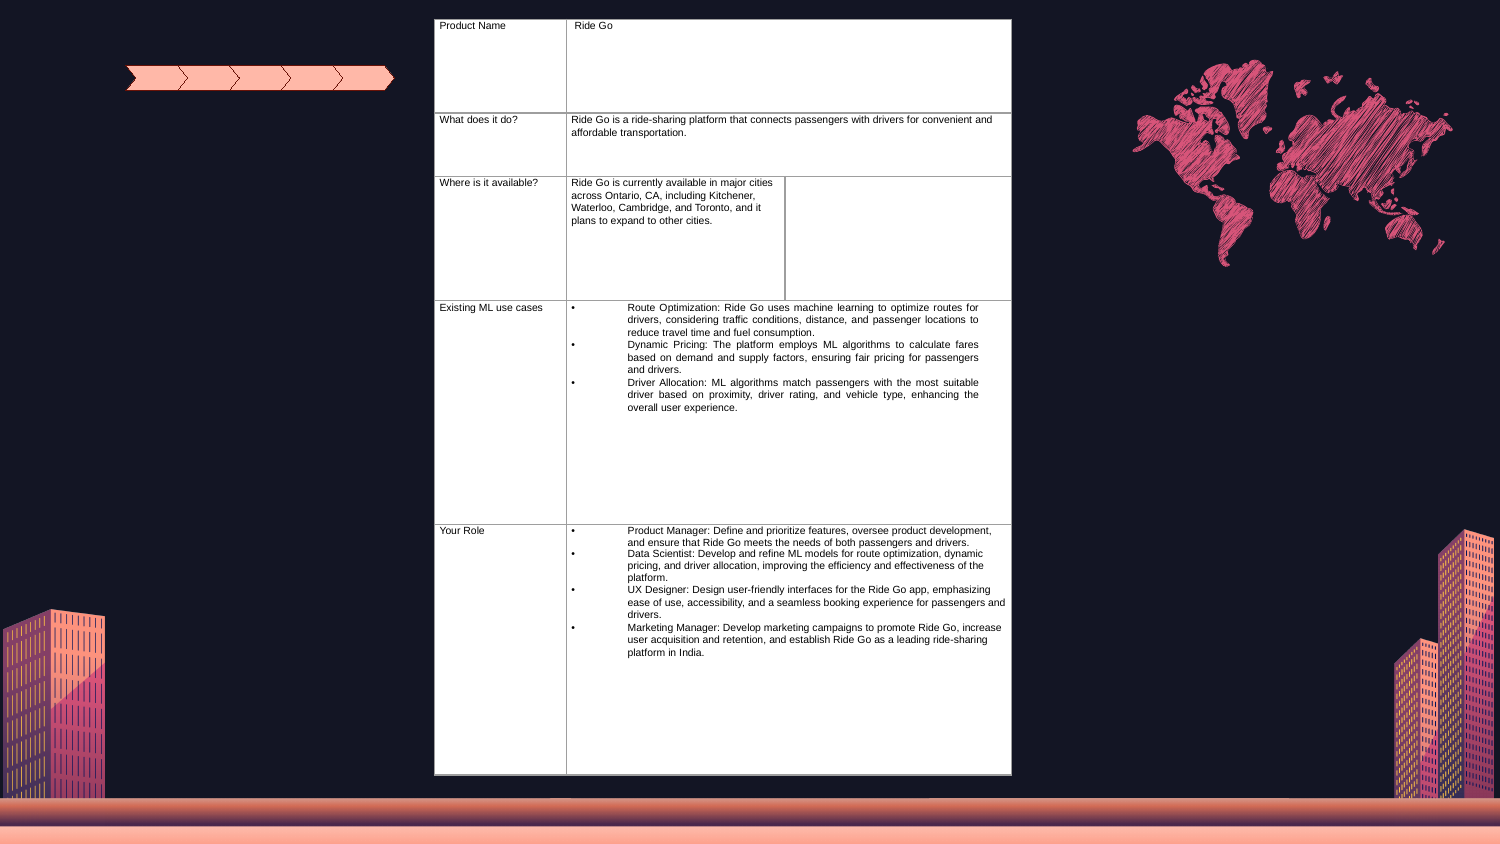

| Product Name | Ride Go |  |
| --- | --- | --- |
| What does it do? | Ride Go is a ride-sharing platform that connects passengers with drivers for convenient and affordable transportation. |  |
| Where is it available? | Ride Go is currently available in major cities across Ontario, CA, including Kitchener, Waterloo, Cambridge, and Toronto, and it plans to expand to other cities. |  |
| Existing ML use cases | Route Optimization: Ride Go uses machine learning to optimize routes for drivers, considering traffic conditions, distance, and passenger locations to reduce travel time and fuel consumption. Dynamic Pricing: The platform employs ML algorithms to calculate fares based on demand and supply factors, ensuring fair pricing for passengers and drivers. Driver Allocation: ML algorithms match passengers with the most suitable driver based on proximity, driver rating, and vehicle type, enhancing the overall user experience. |  |
| Your Role | Product Manager: Define and prioritize features, oversee product development, and ensure that Ride Go meets the needs of both passengers and drivers. Data Scientist: Develop and refine ML models for route optimization, dynamic pricing, and driver allocation, improving the efficiency and effectiveness of the platform. UX Designer: Design user-friendly interfaces for the Ride Go app, emphasizing ease of use, accessibility, and a seamless booking experience for passengers and drivers. Marketing Manager: Develop marketing campaigns to promote Ride Go, increase user acquisition and retention, and establish Ride Go as a leading ride-sharing platform in India. |  |